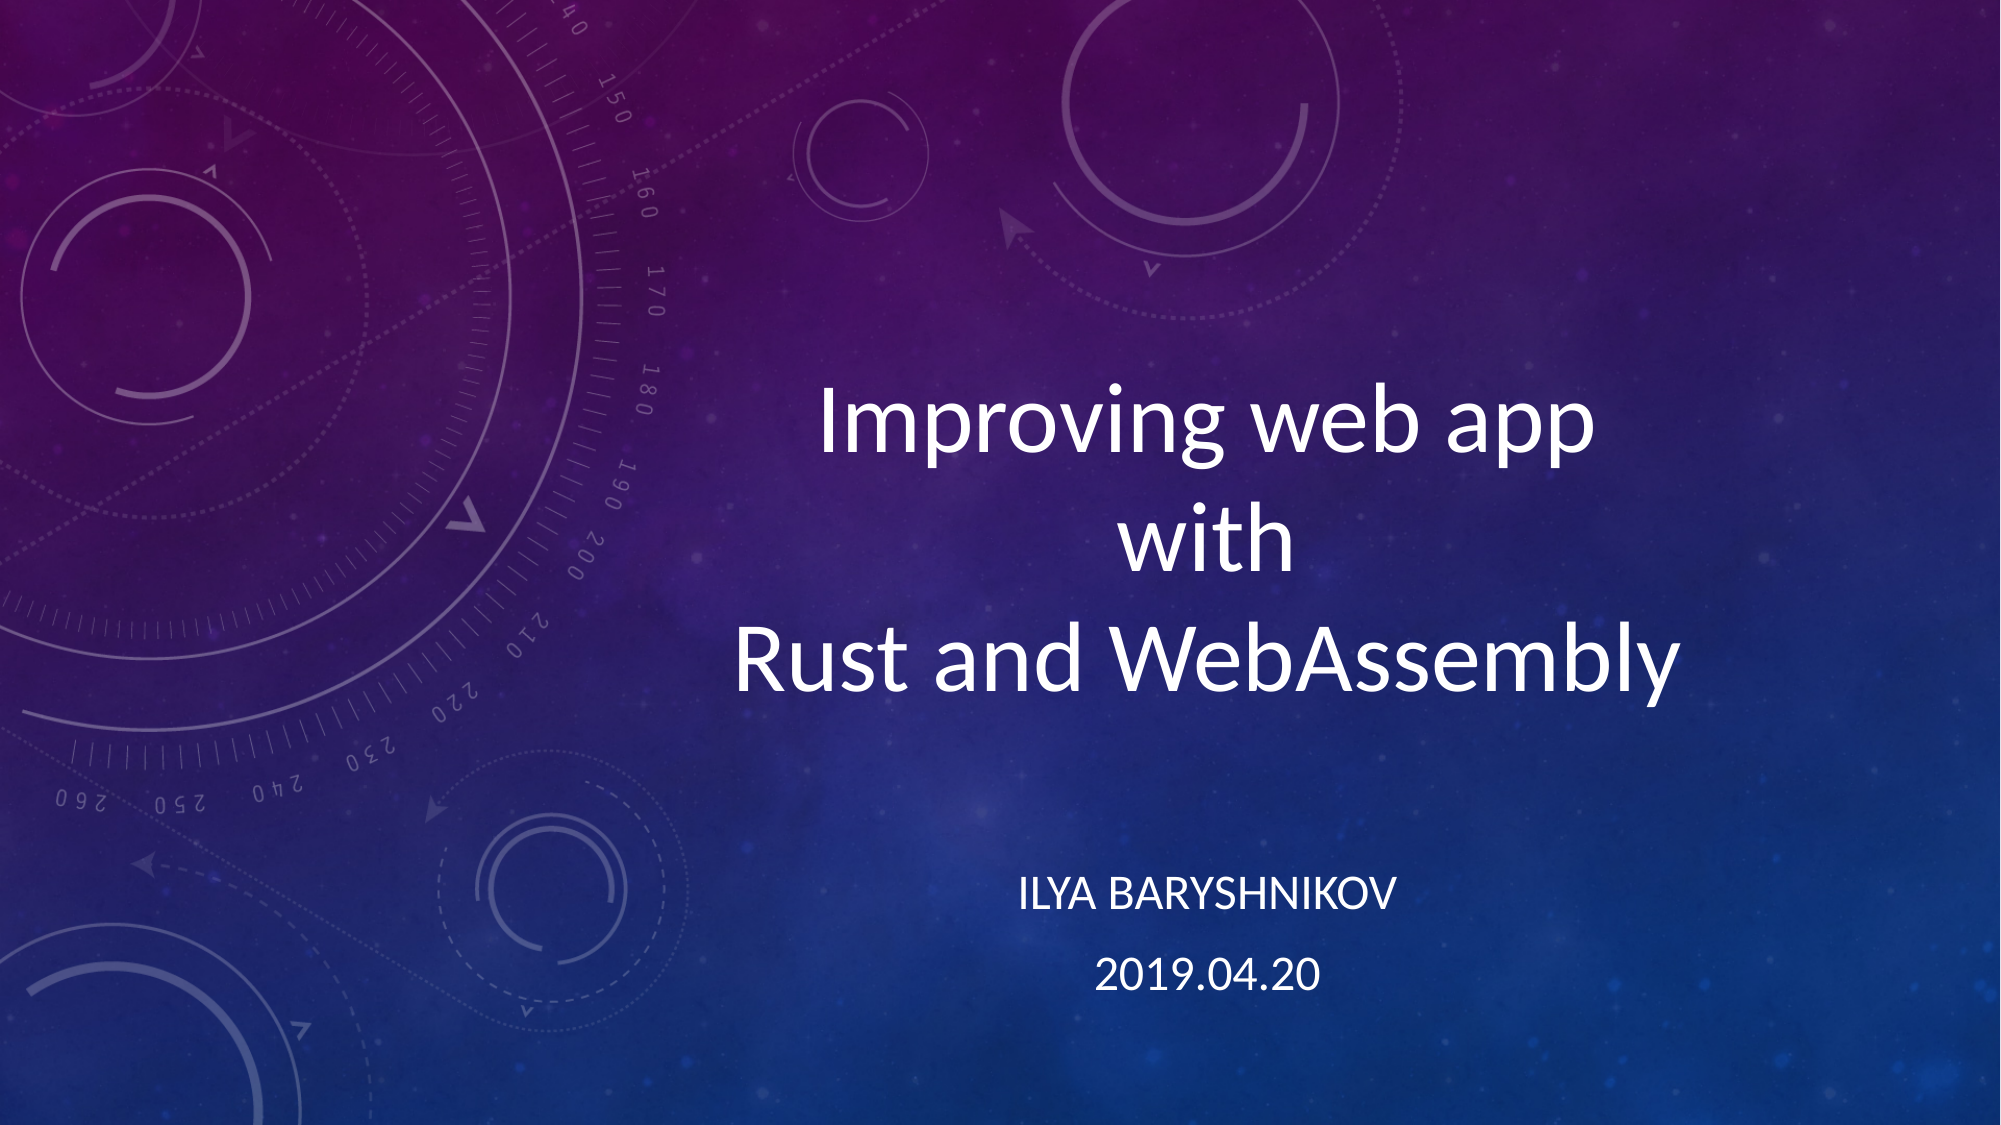

# Improving web app with Rust and WebAssembly
ILYA BARYSHNIKOV
2019.04.20